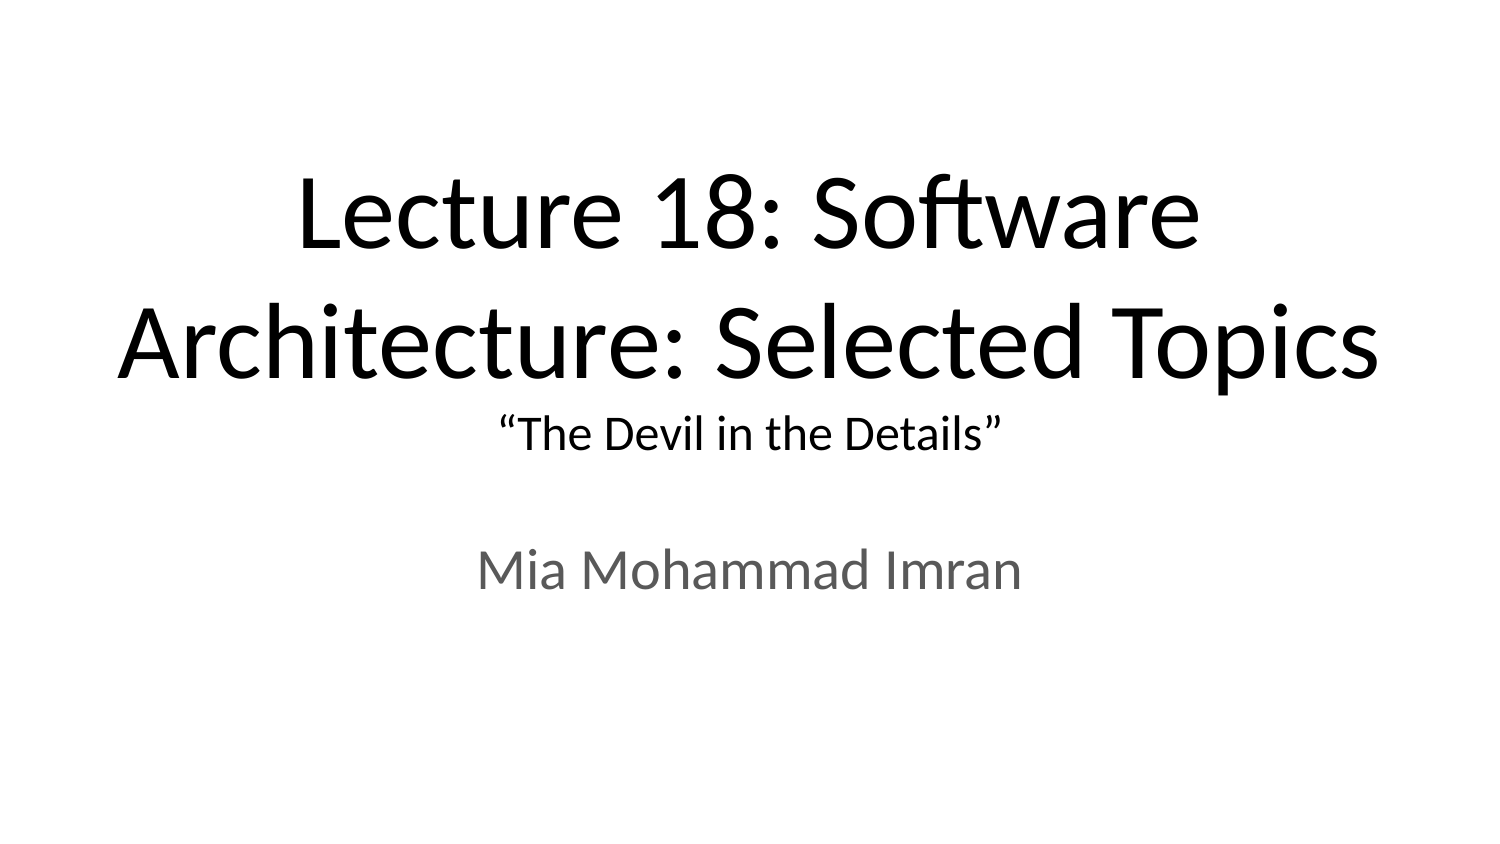

# Lecture 18: Software Architecture: Selected Topics
“The Devil in the Details”
Mia Mohammad Imran